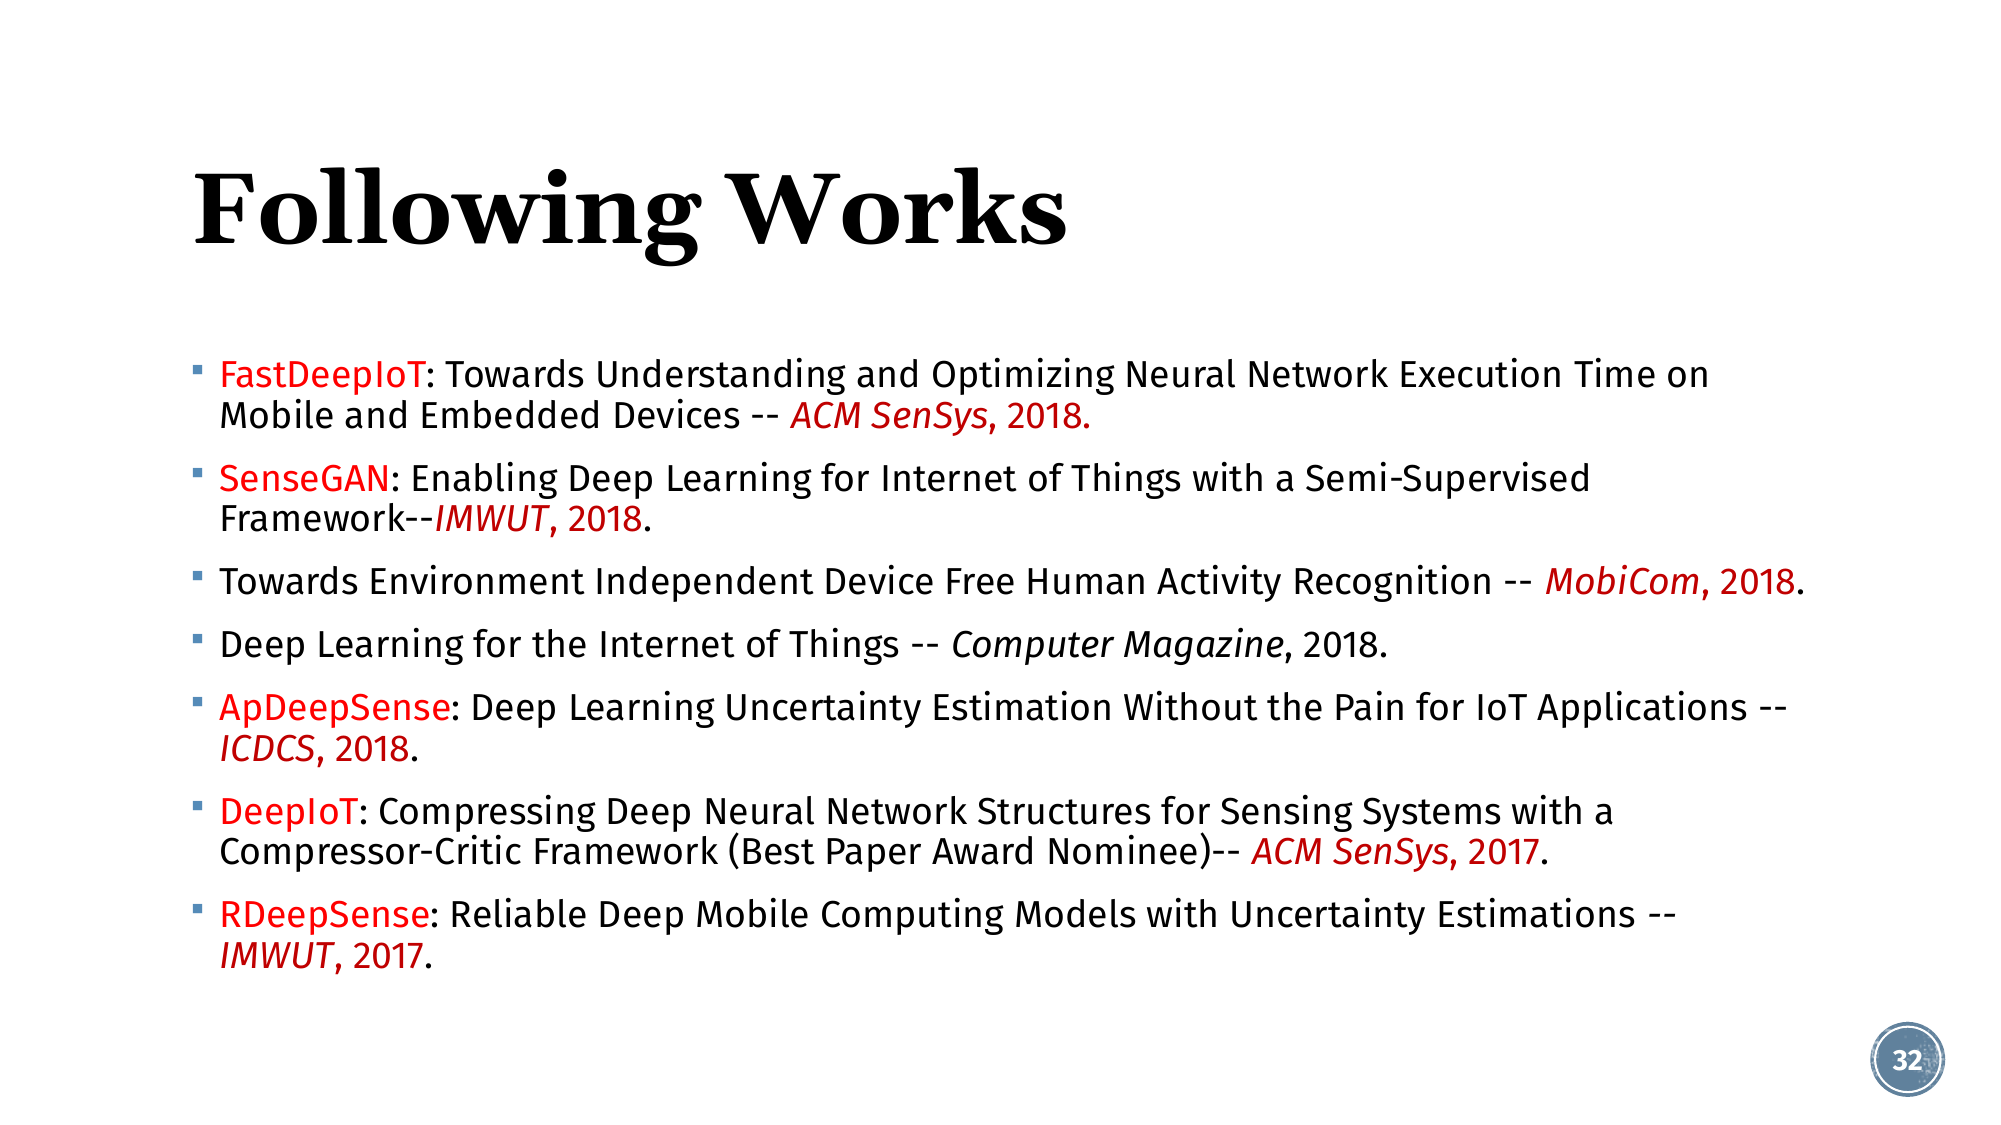

# Following Works
FastDeepIoT: Towards Understanding and Optimizing Neural Network Execution Time on Mobile and Embedded Devices -- ACM SenSys, 2018.
SenseGAN: Enabling Deep Learning for Internet of Things with a Semi-Supervised Framework--IMWUT, 2018.
Towards Environment Independent Device Free Human Activity Recognition -- MobiCom, 2018.
Deep Learning for the Internet of Things -- Computer Magazine, 2018.
ApDeepSense: Deep Learning Uncertainty Estimation Without the Pain for IoT Applications --ICDCS, 2018.
DeepIoT: Compressing Deep Neural Network Structures for Sensing Systems with a Compressor-Critic Framework (Best Paper Award Nominee)-- ACM SenSys, 2017.
RDeepSense: Reliable Deep Mobile Computing Models with Uncertainty Estimations -- IMWUT, 2017.
32